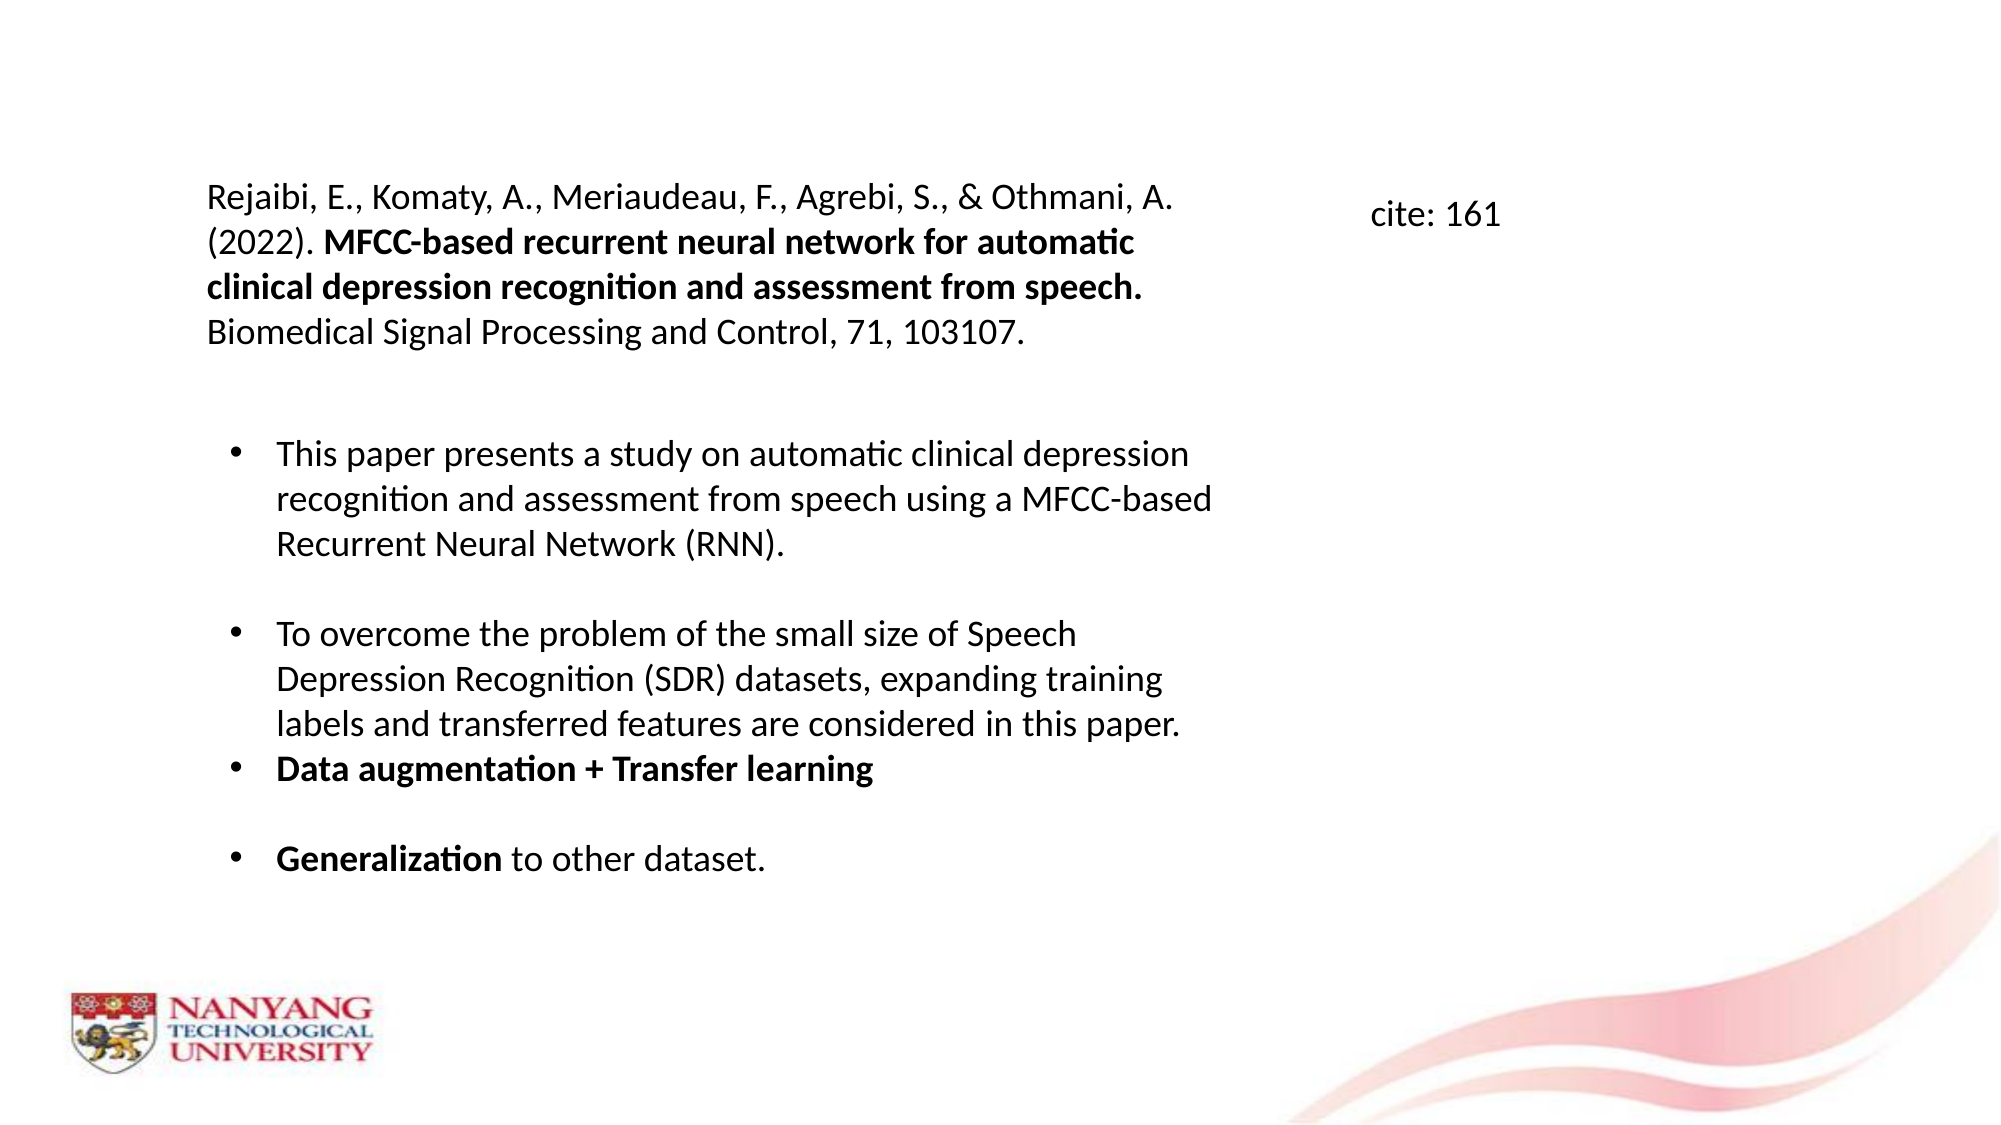

Rejaibi, E., Komaty, A., Meriaudeau, F., Agrebi, S., & Othmani, A. (2022). MFCC-based recurrent neural network for automatic clinical depression recognition and assessment from speech. Biomedical Signal Processing and Control, 71, 103107.
cite: 161
This paper presents a study on automatic clinical depression recognition and assessment from speech using a MFCC-based Recurrent Neural Network (RNN).

To overcome the problem of the small size of Speech Depression Recognition (SDR) datasets, expanding training labels and transferred features are considered in this paper.
Data augmentation + Transfer learning

Generalization to other dataset.

51